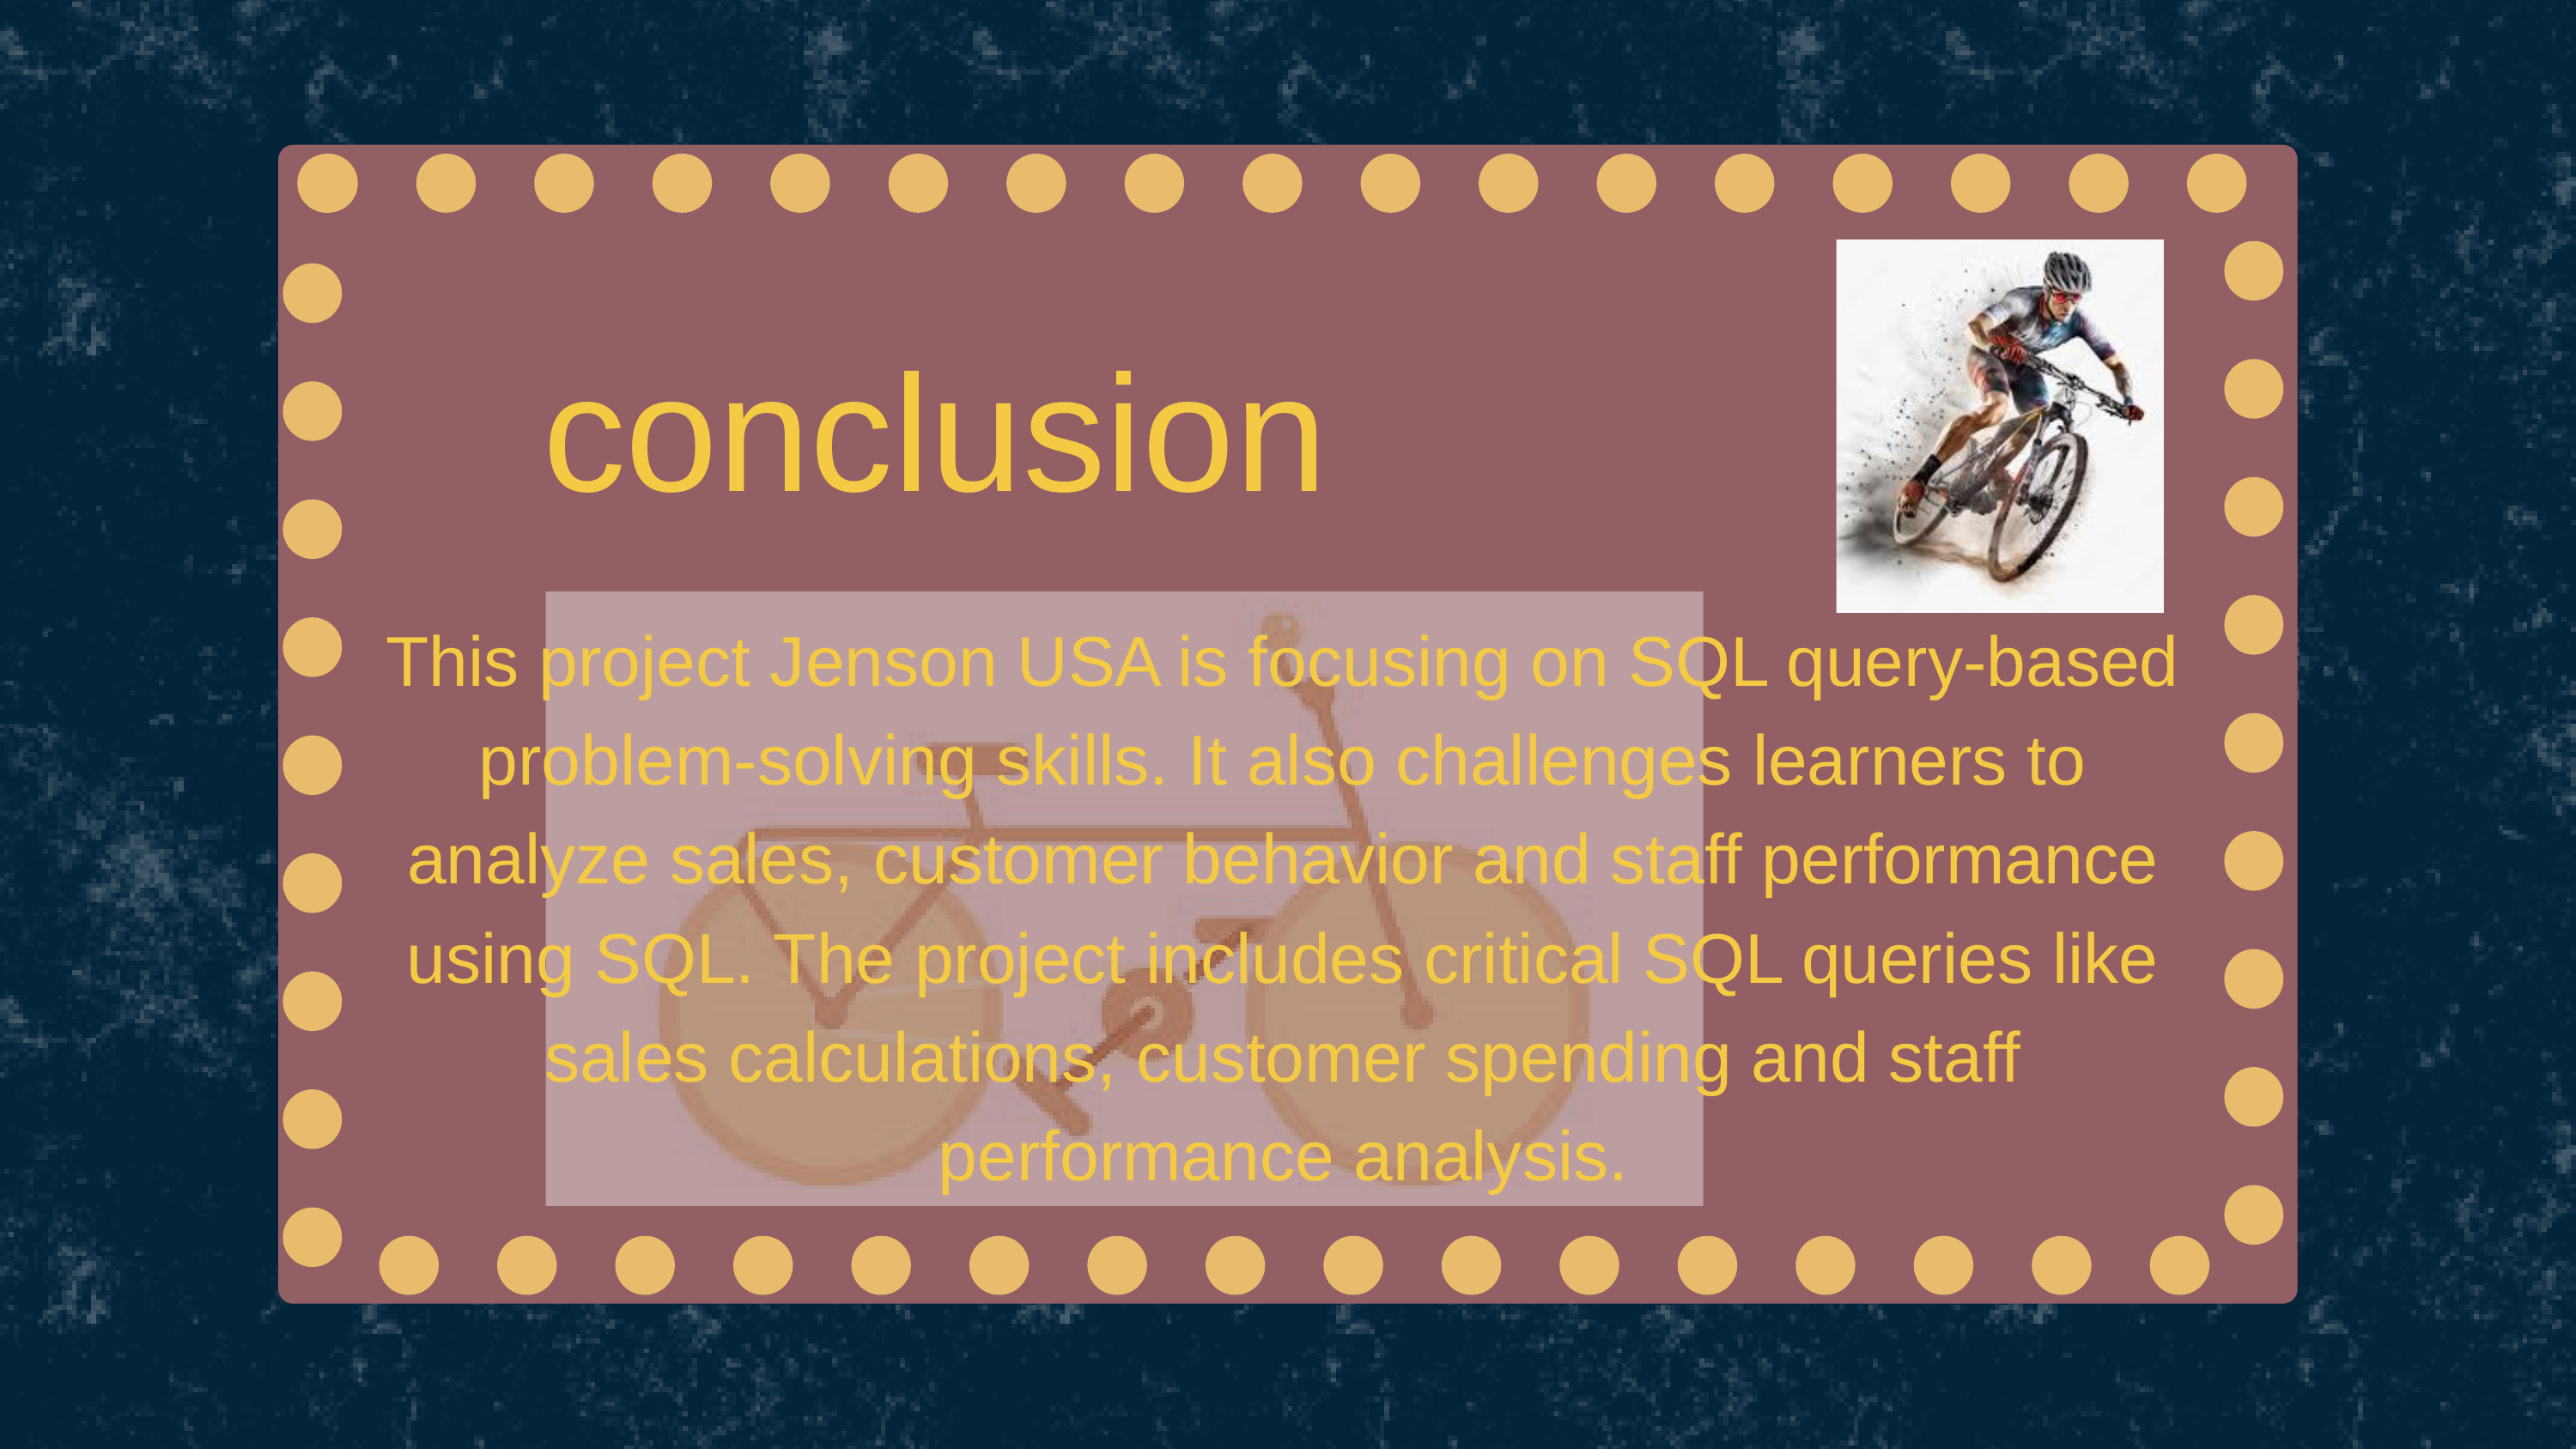

conclusion

This project Jenson USA is focusing on SQL query-based problem-solving skills. It also challenges learners to analyze sales, customer behavior and staff performance using SQL. The project includes critical SQL queries like sales calculations, customer spending and staff performance analysis.